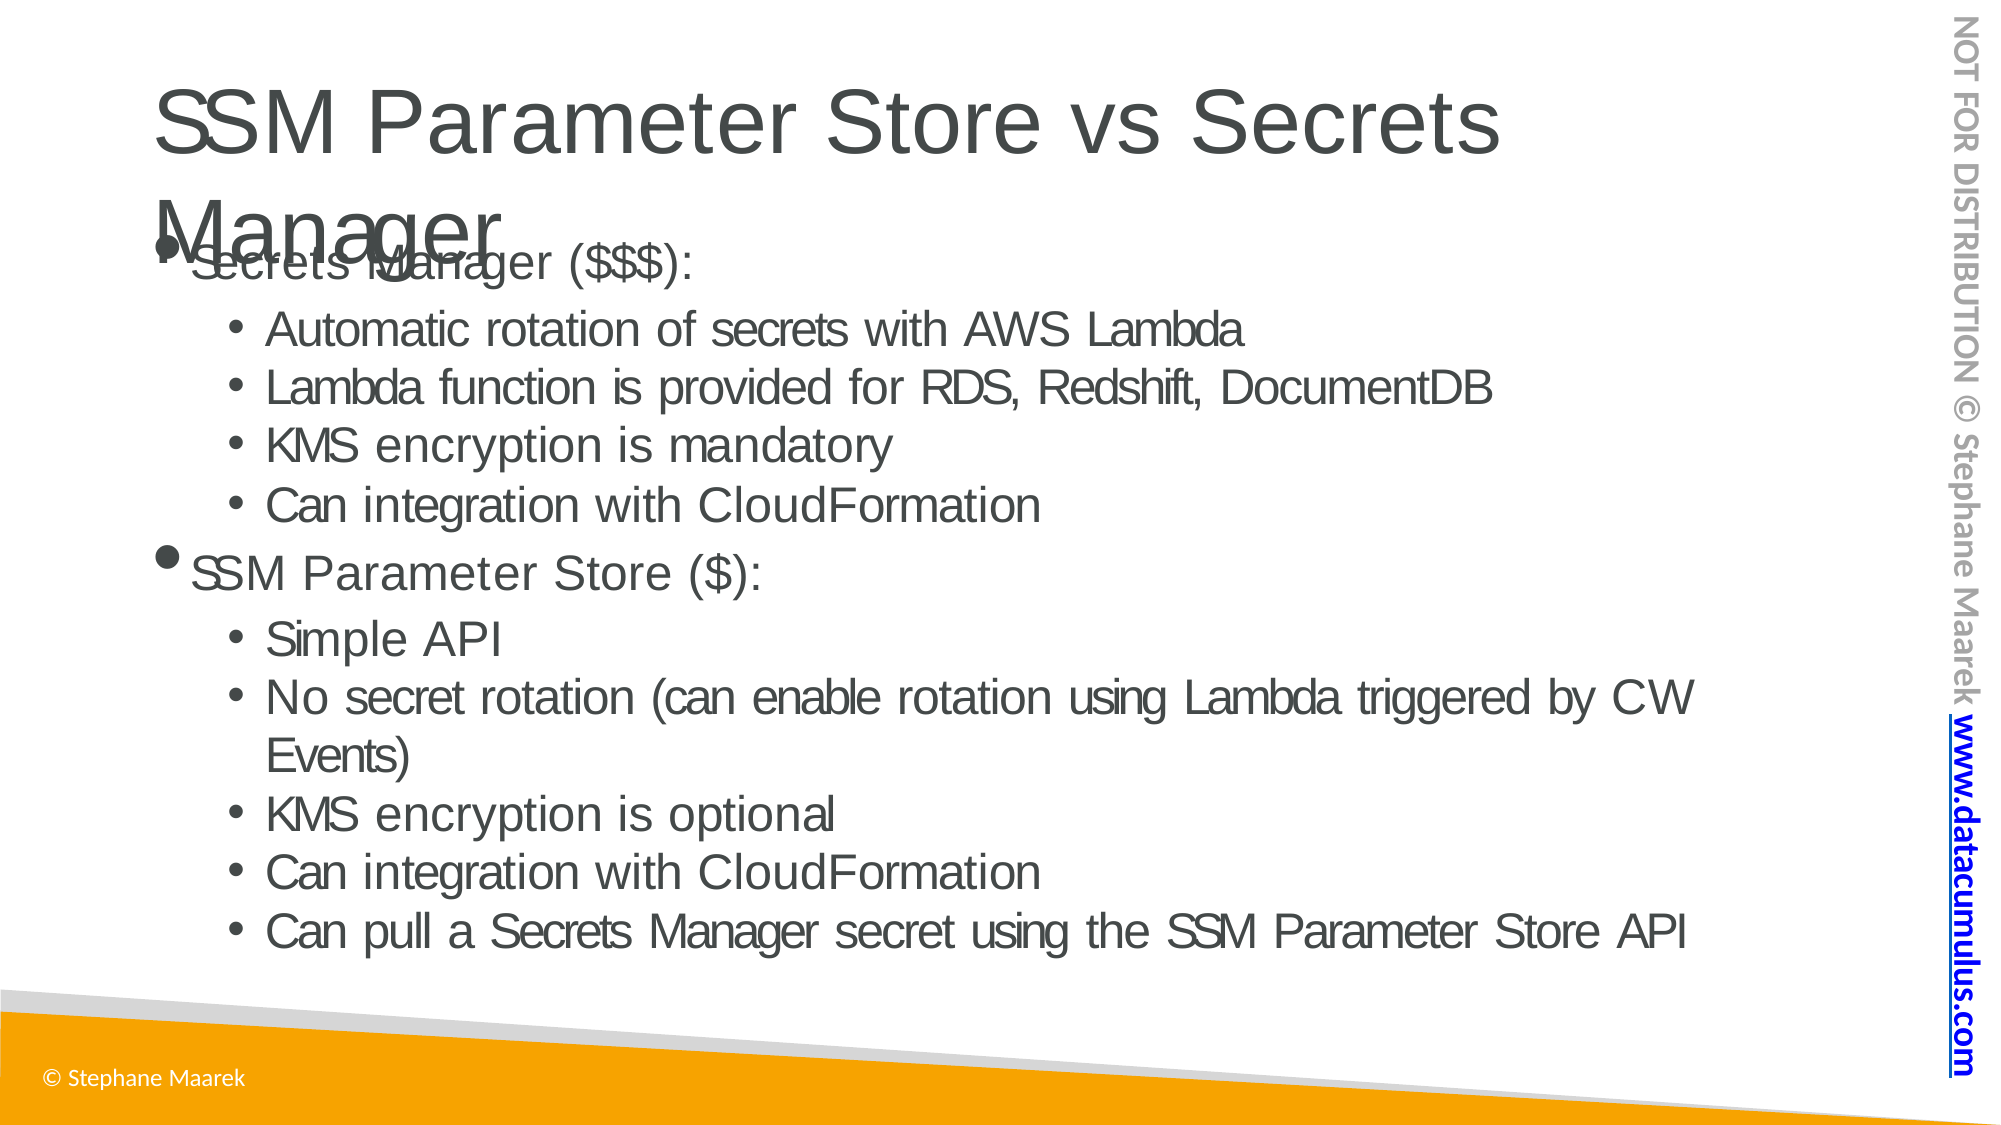

NOT FOR DISTRIBUTION © Stephane Maarek www.datacumulus.com
# SSM Parameter Store vs Secrets Manager
Secrets Manager ($$$):
Automatic rotation of secrets with AWS Lambda
Lambda function is provided for RDS, Redshift, DocumentDB
KMS encryption is mandatory
Can integration with CloudFormation
SSM Parameter Store ($):
Simple API
No secret rotation (can enable rotation using Lambda triggered by CW Events)
KMS encryption is optional
Can integration with CloudFormation
Can pull a Secrets Manager secret using the SSM Parameter Store API
© Stephane Maarek